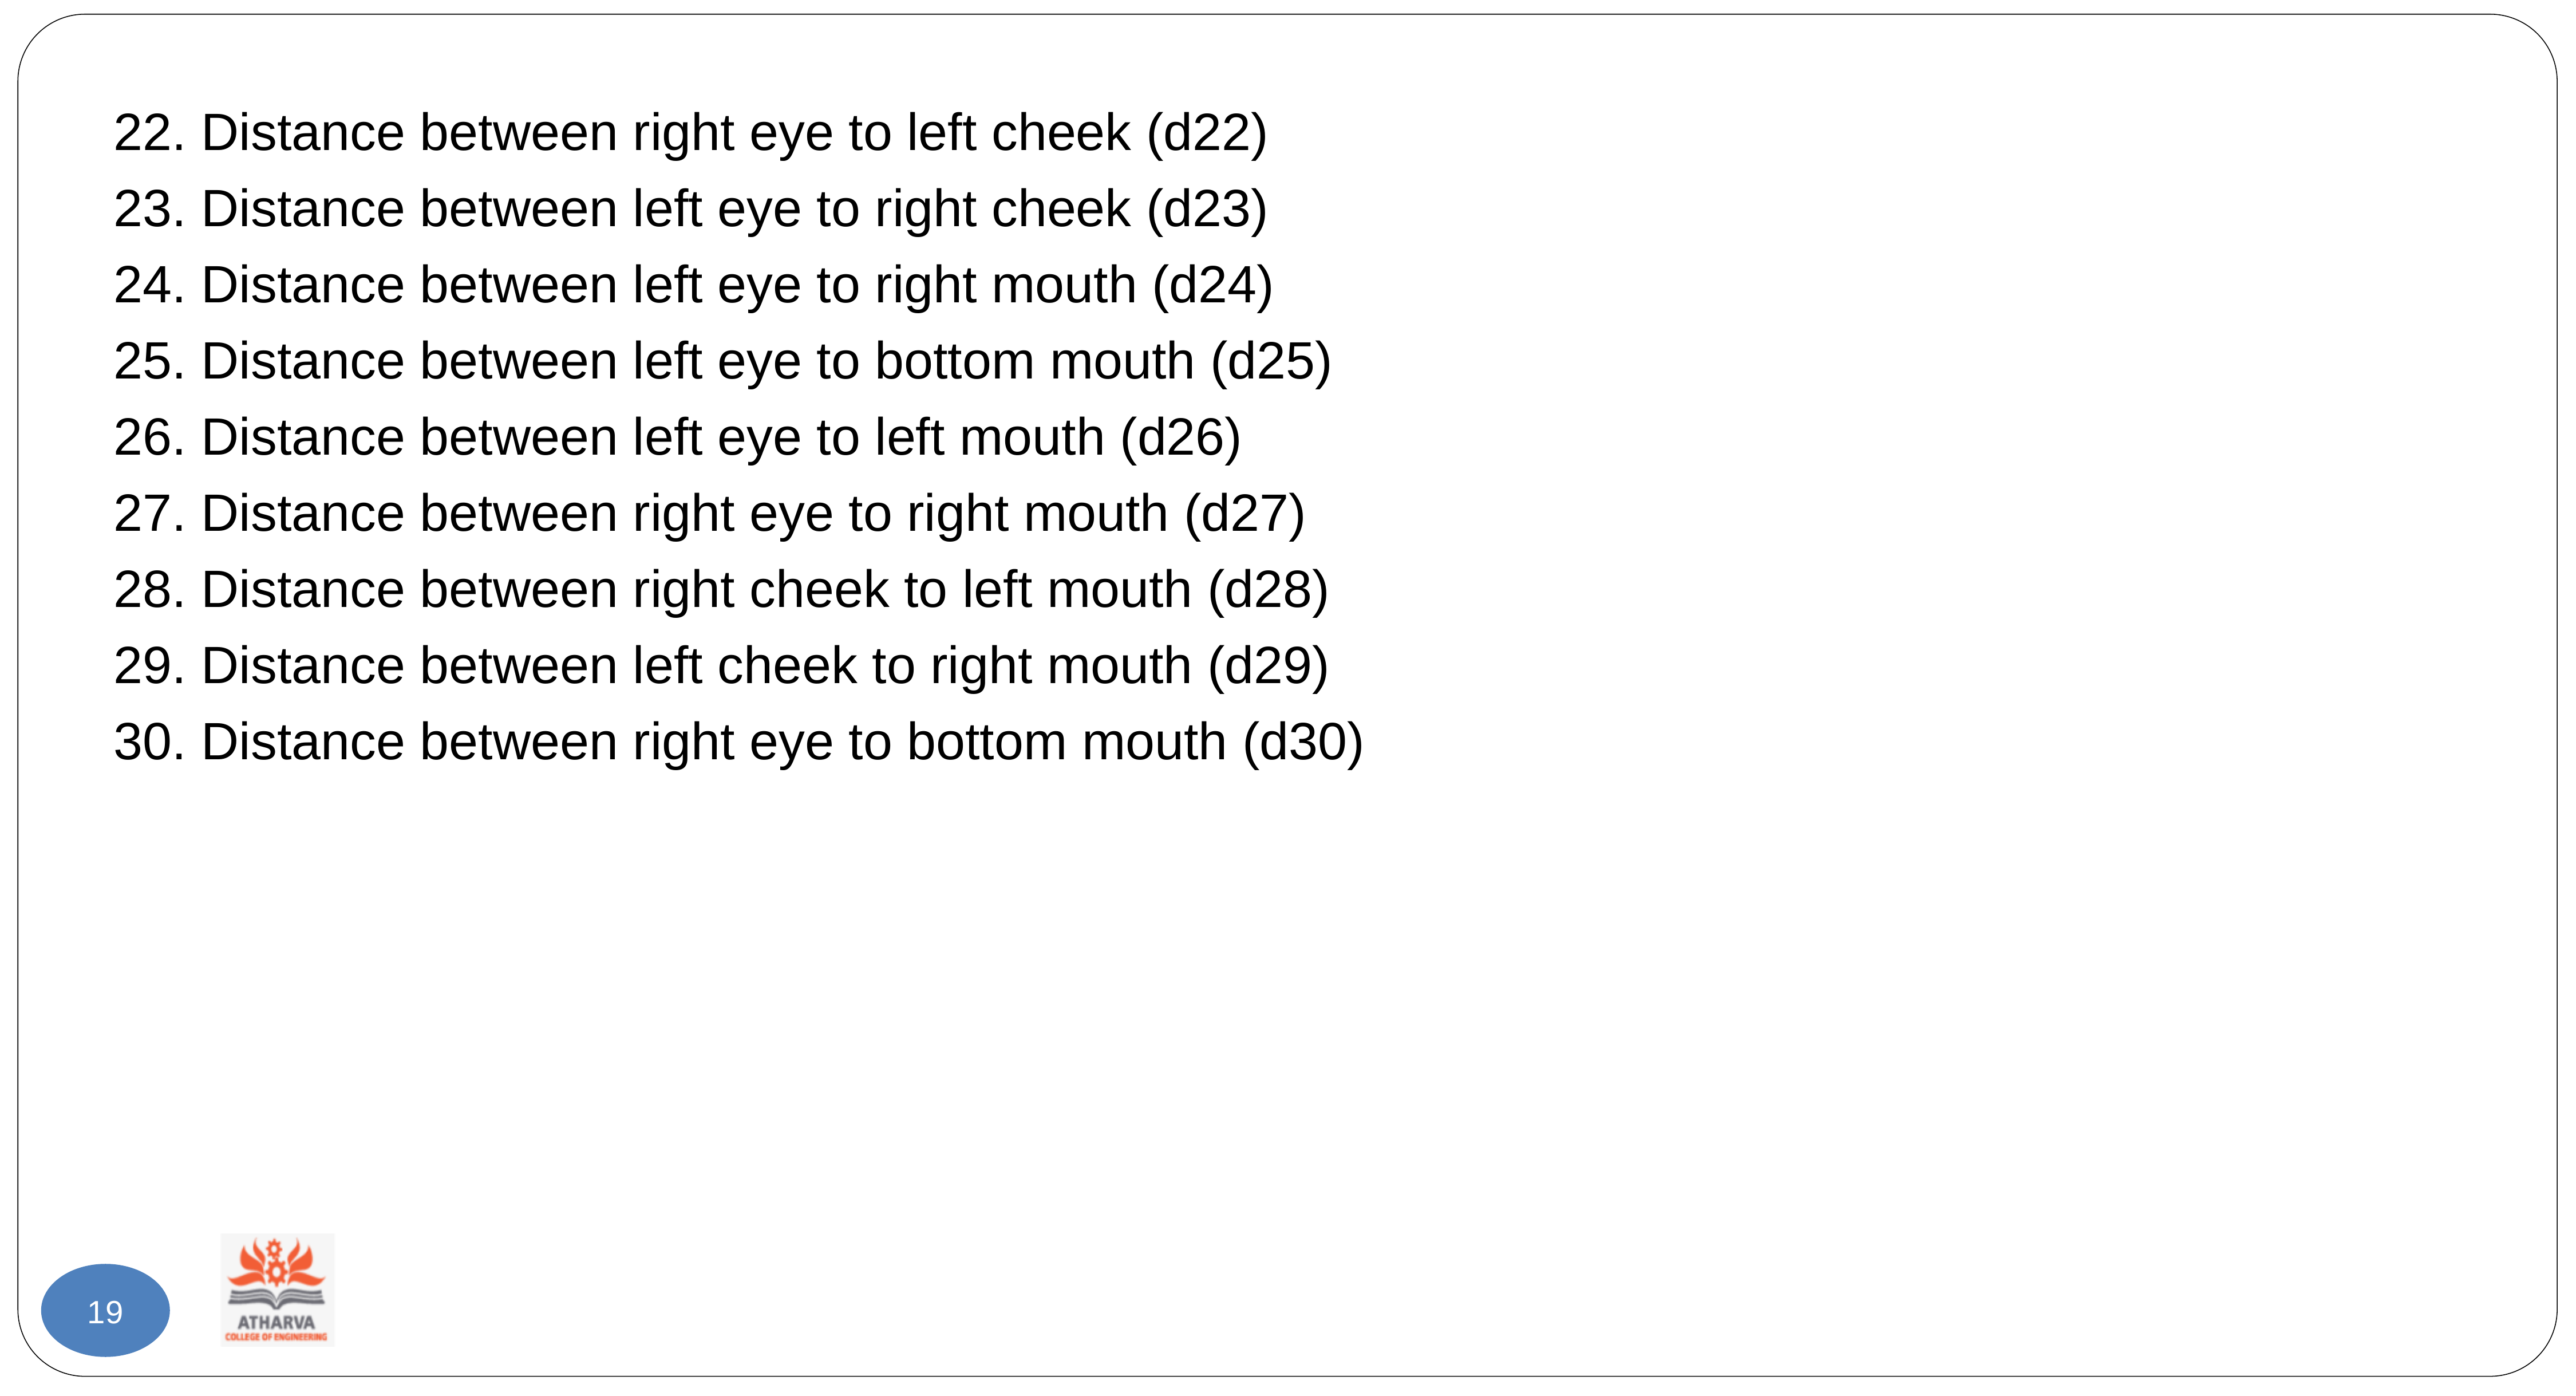

#
22. Distance between right eye to left cheek (d22)
23. Distance between left eye to right cheek (d23)
24. Distance between left eye to right mouth (d24)
25. Distance between left eye to bottom mouth (d25)
26. Distance between left eye to left mouth (d26)
27. Distance between right eye to right mouth (d27)
28. Distance between right cheek to left mouth (d28)
29. Distance between left cheek to right mouth (d29)
30. Distance between right eye to bottom mouth (d30)

19